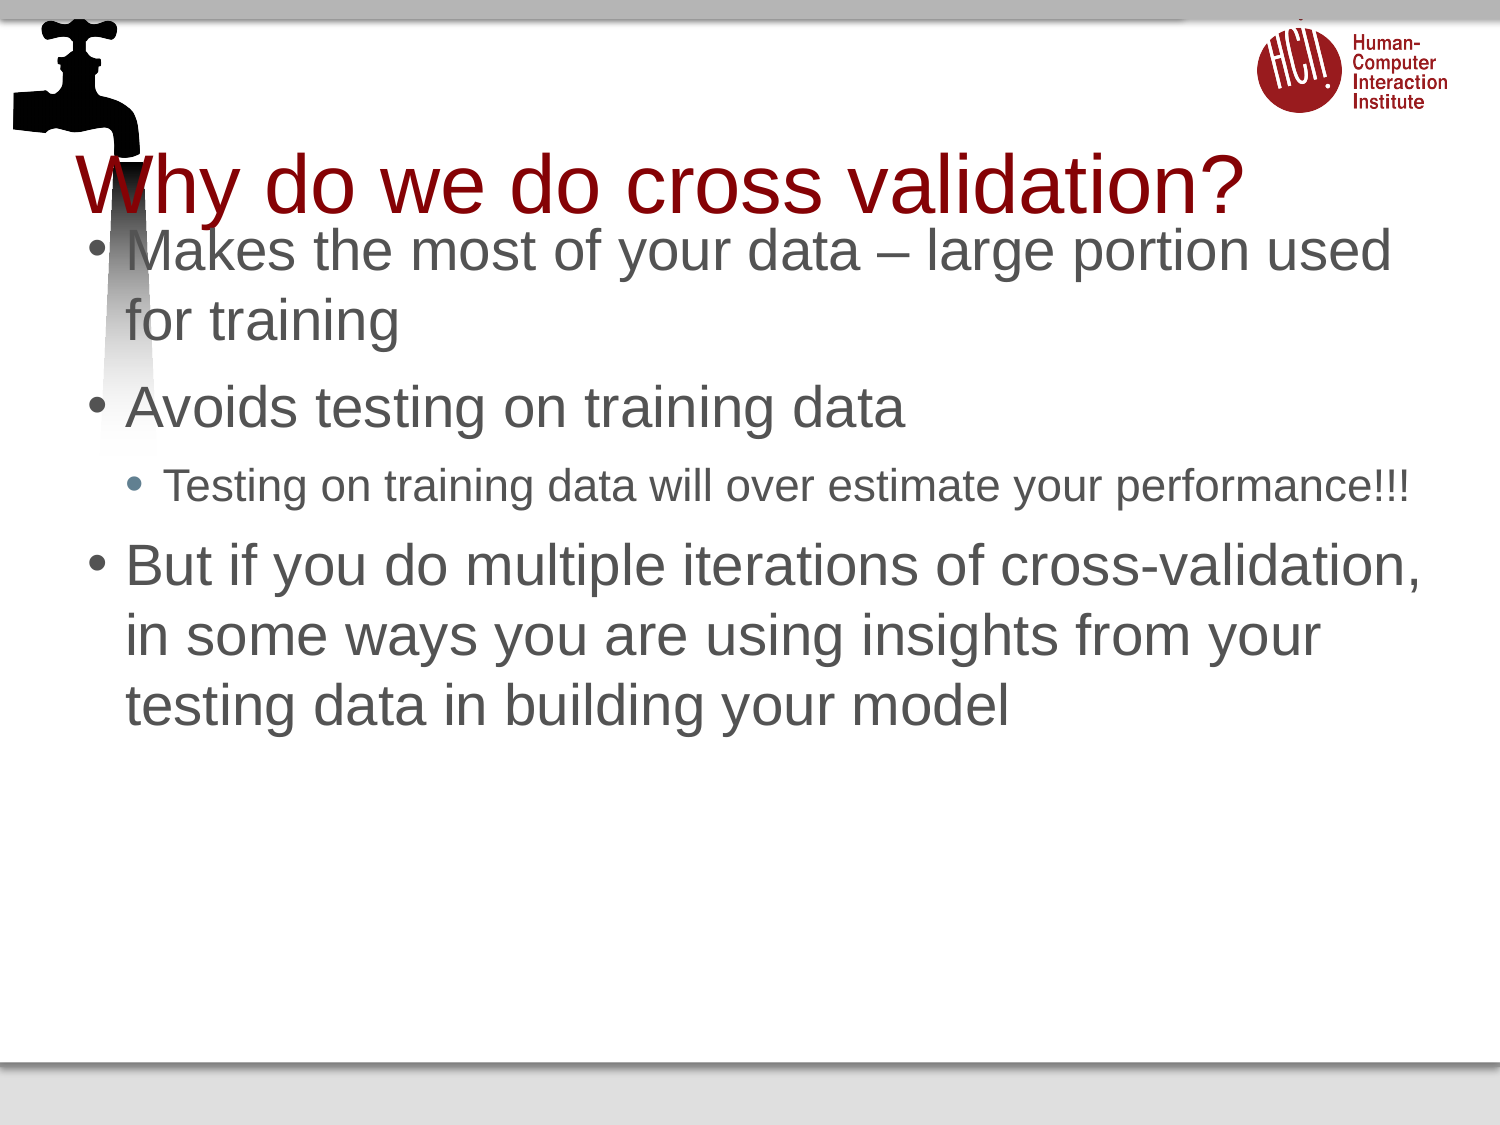

# Why do we do cross validation?
Makes the most of your data – large portion used for training
Avoids testing on training data
Testing on training data will over estimate your performance!!!
But if you do multiple iterations of cross-validation, in some ways you are using insights from your testing data in building your model